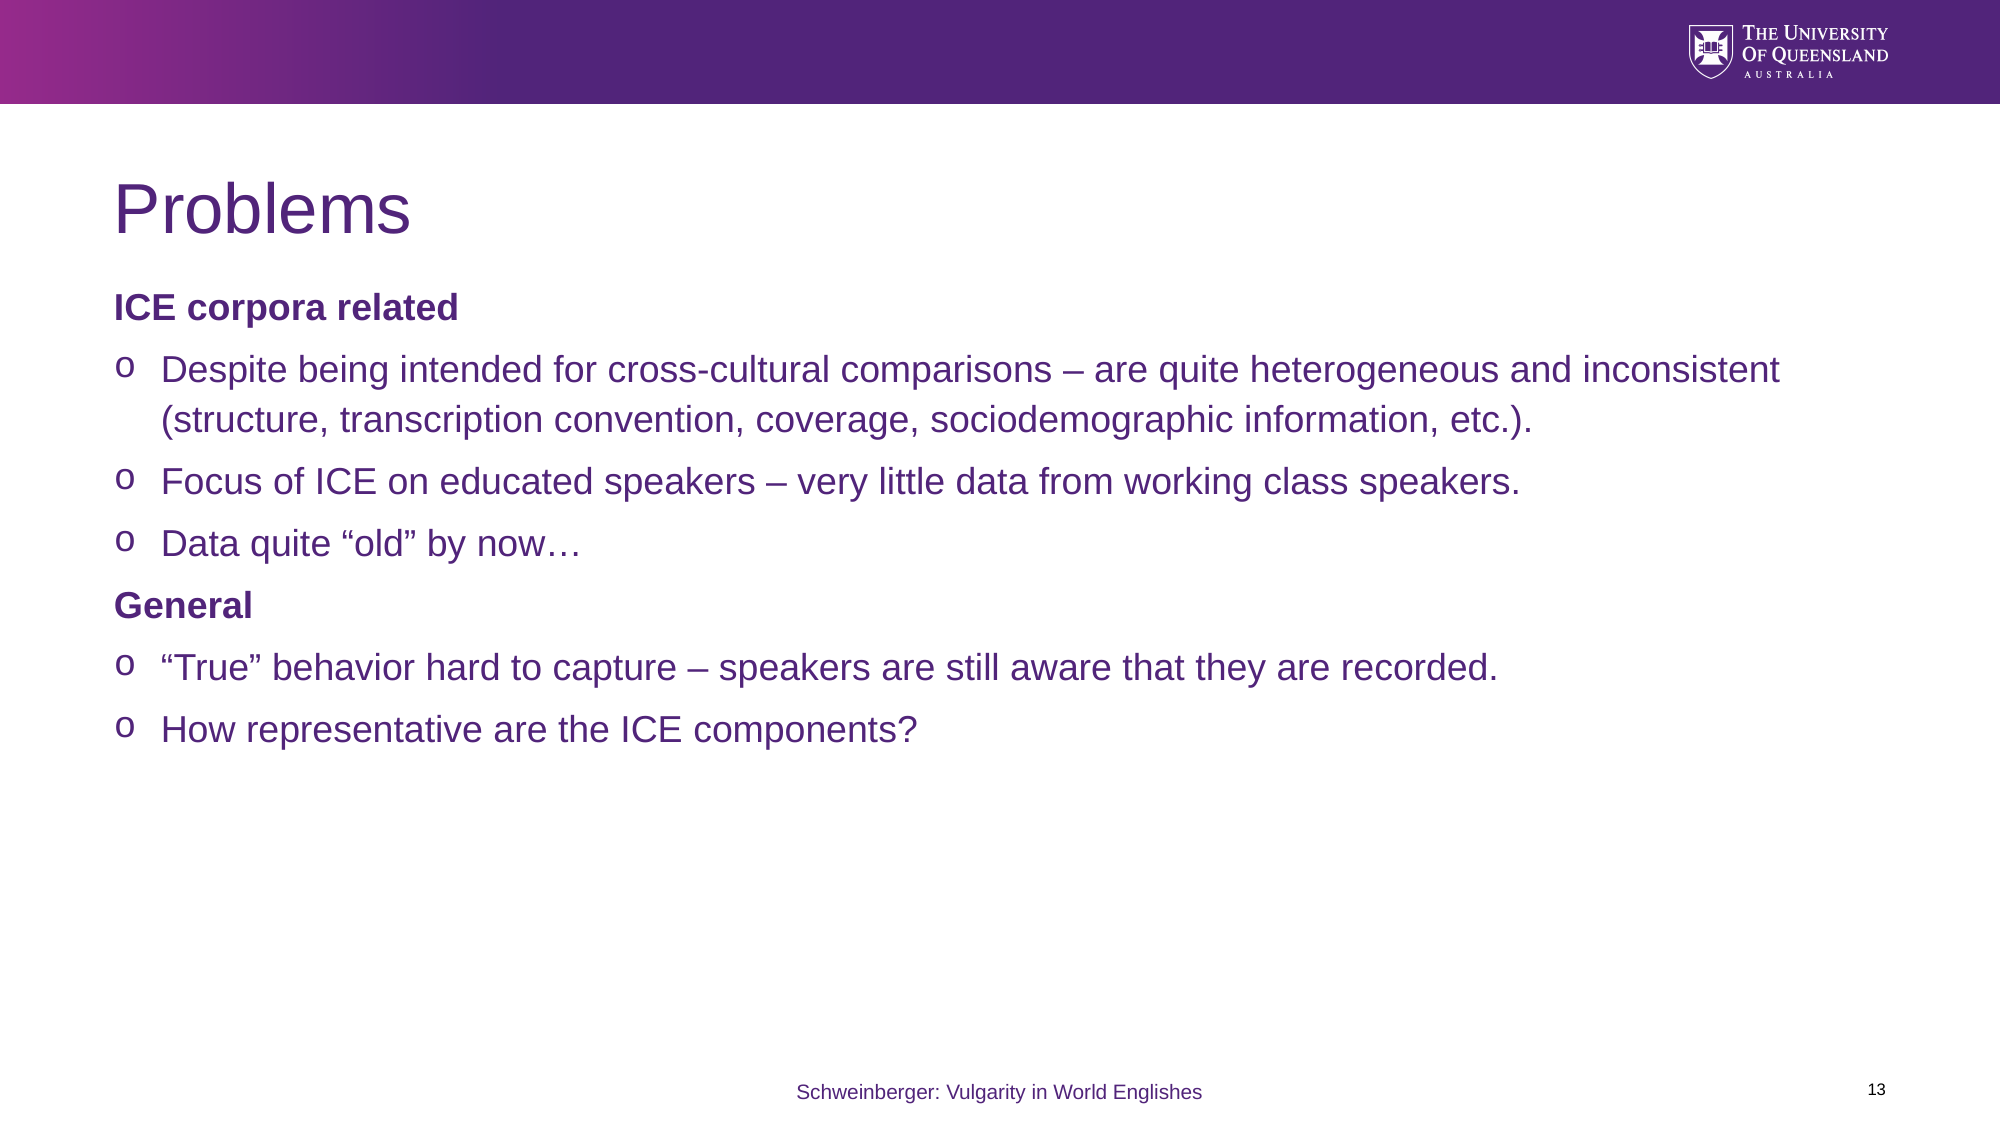

# Problems
ICE corpora related
Despite being intended for cross-cultural comparisons – are quite heterogeneous and inconsistent (structure, transcription convention, coverage, sociodemographic information, etc.).
Focus of ICE on educated speakers – very little data from working class speakers.
Data quite “old” by now…
General
“True” behavior hard to capture – speakers are still aware that they are recorded.
How representative are the ICE components?

13
Schweinberger: Vulgarity in World Englishes